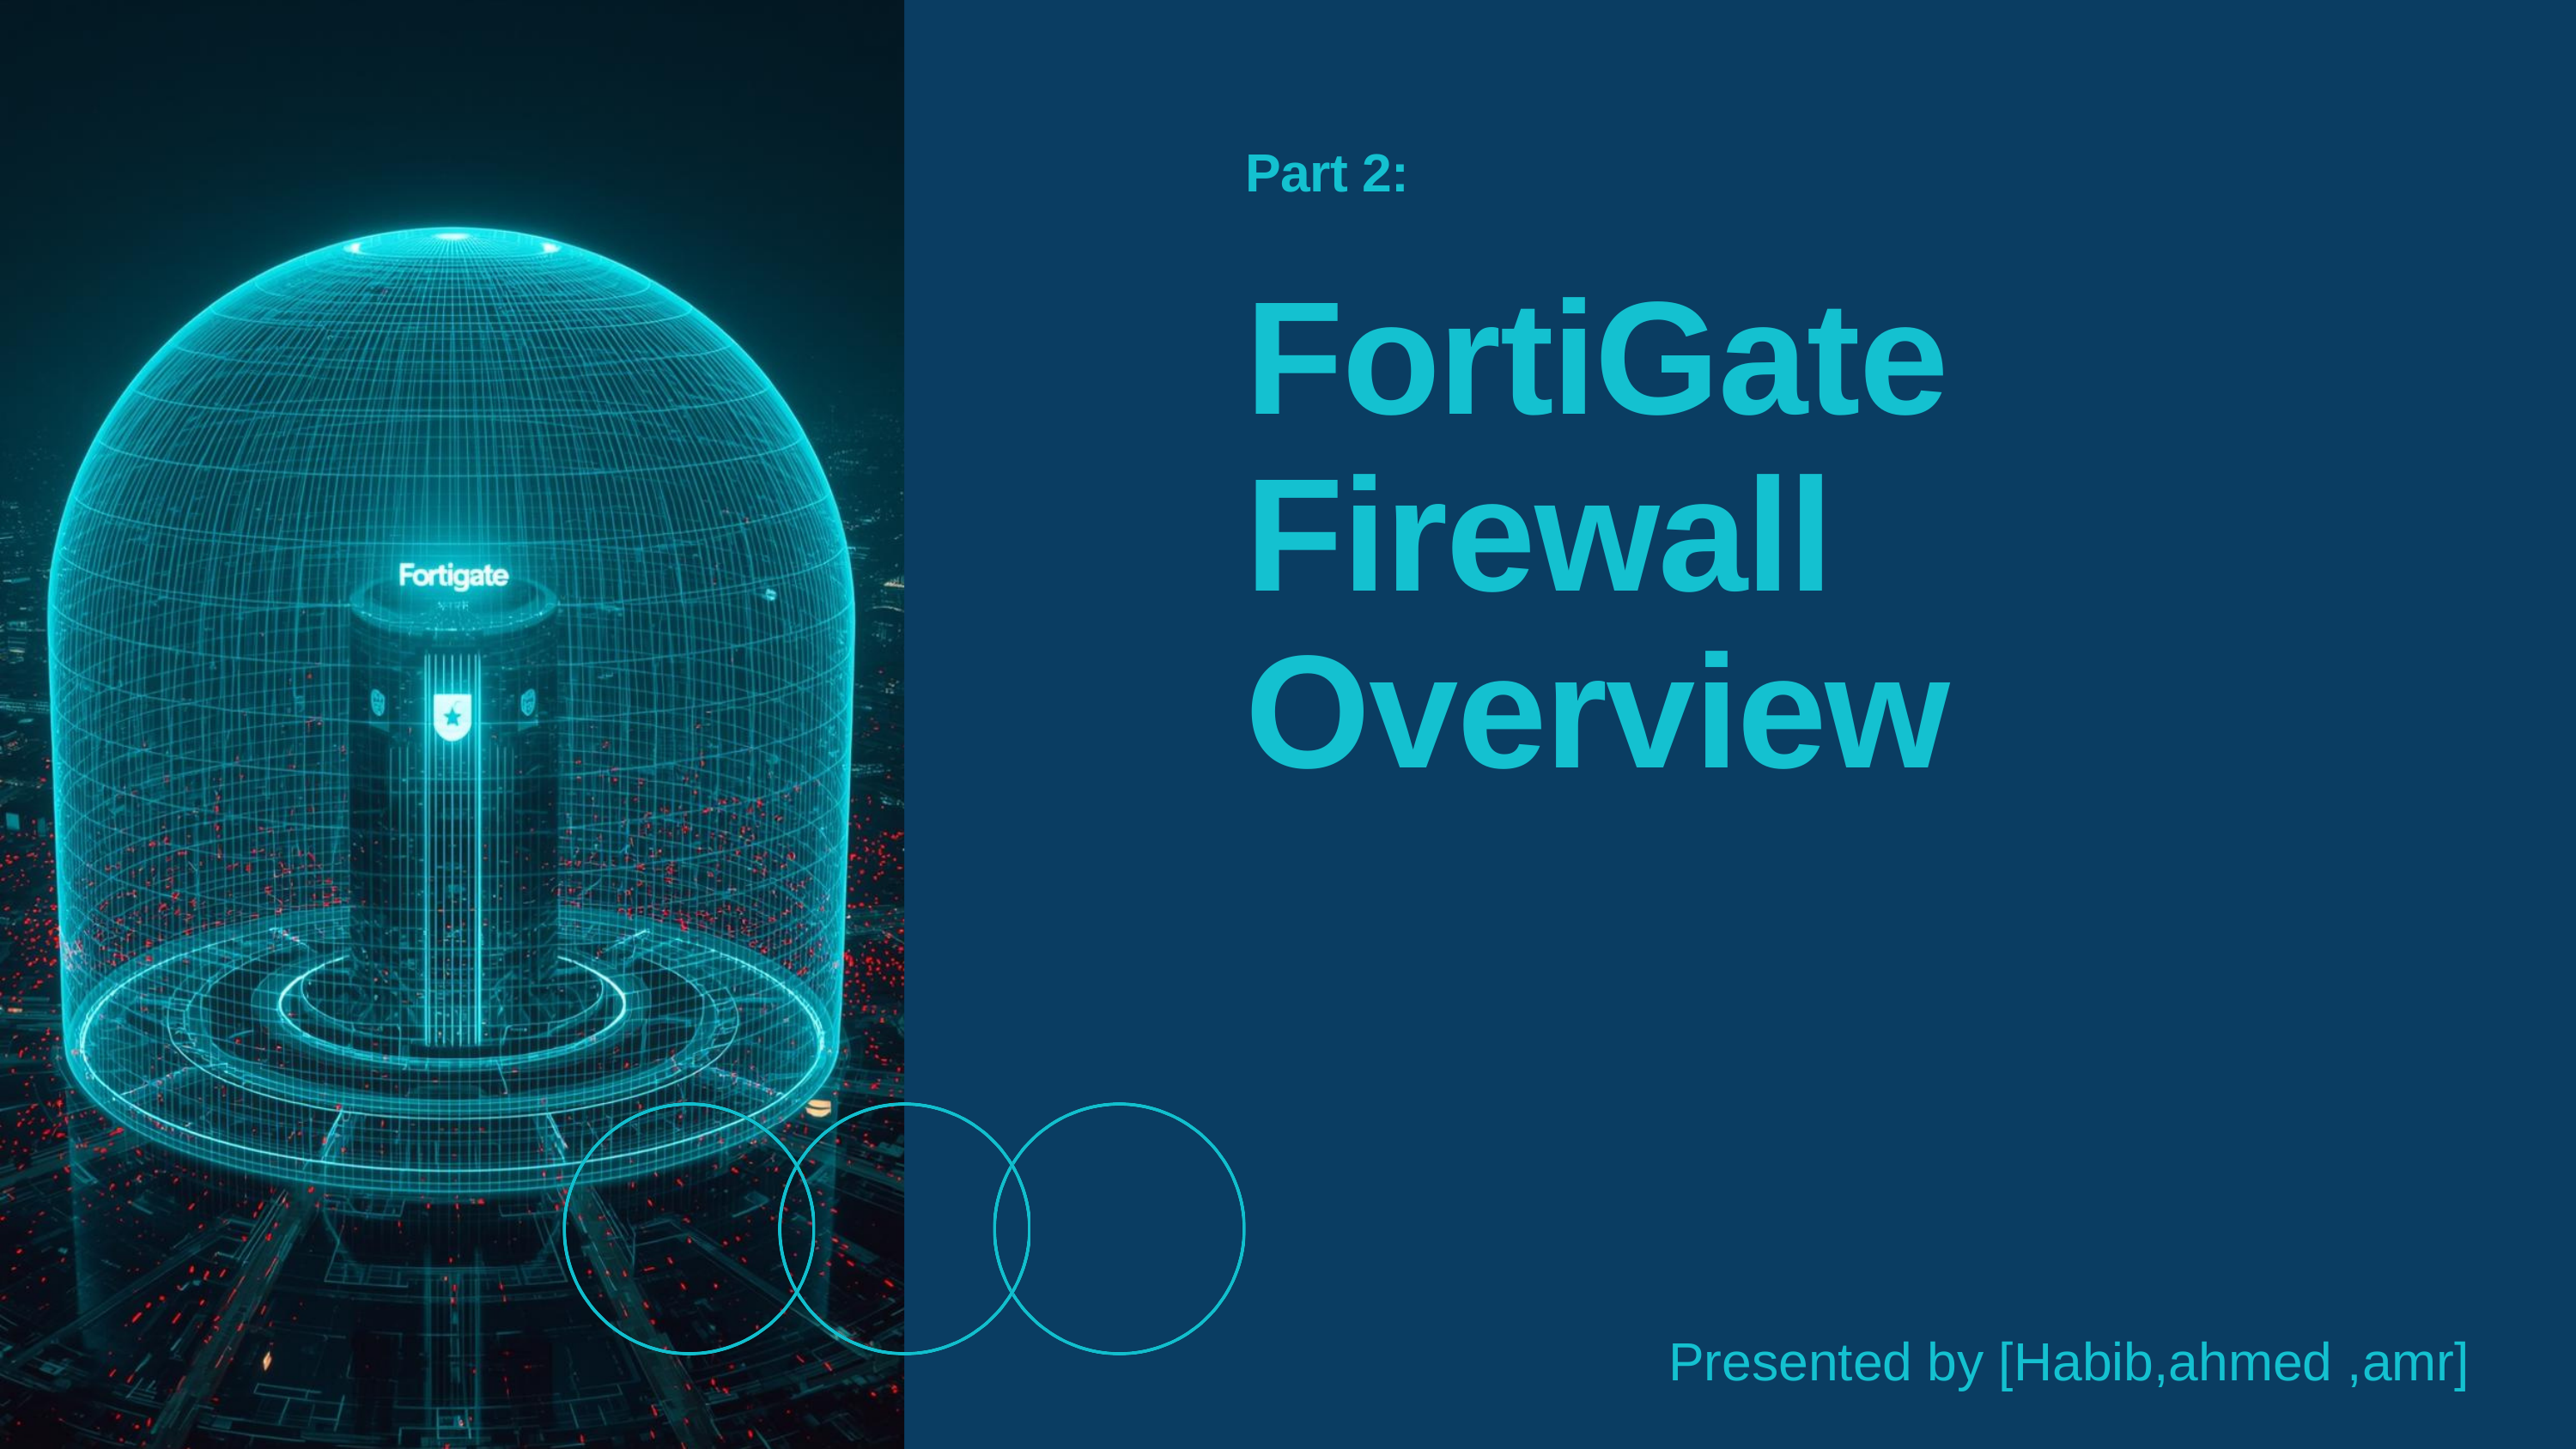

Part 2:
FortiGate Firewall Overview

Presented by [Habib,ahmed ,amr]